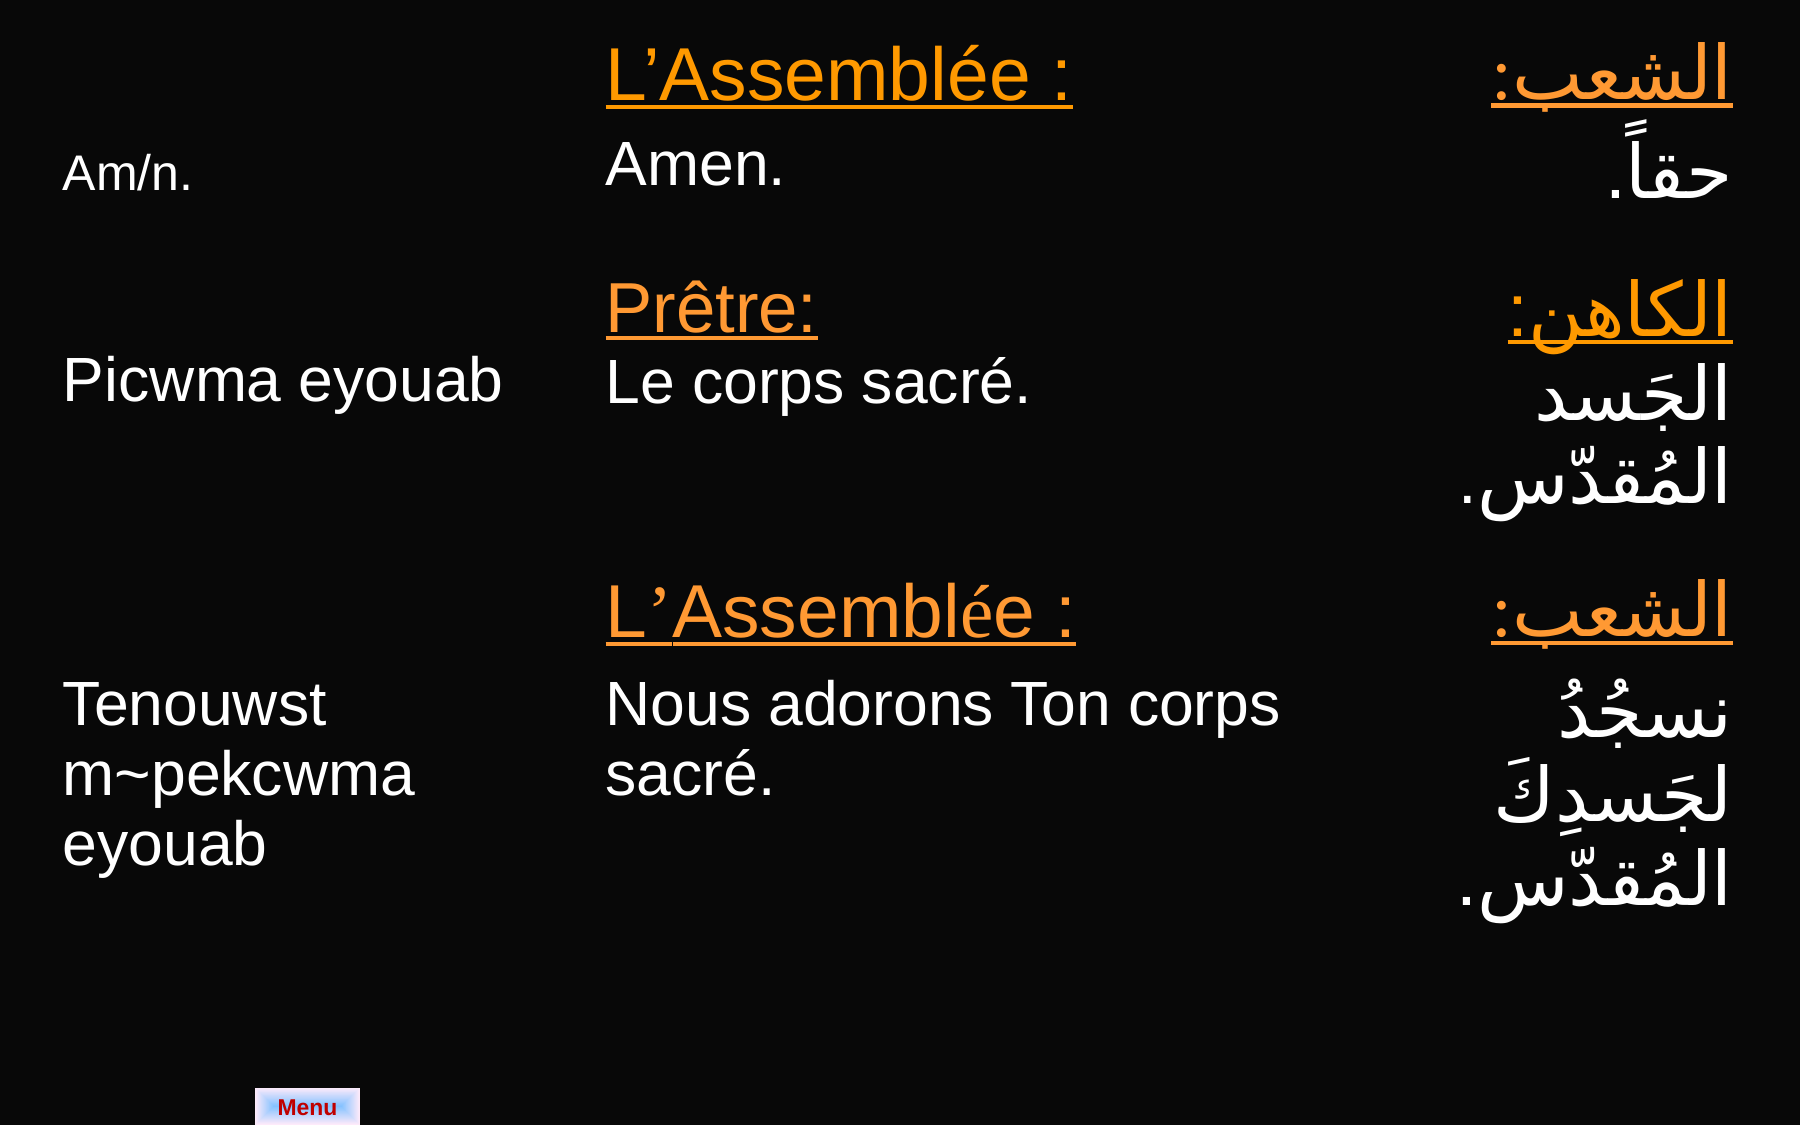

| Am/n. Picwma eyouab | L’Assemblée : Amen. Prêtre: Le corps sacré. | الشعب: حقاً. الكاهن: الجَسد المُقدّس. |
| --- | --- | --- |
|  | L’Assemblée : | الشعب: |
| Tenouwst m~pekcwma eyouab | Nous adorons Ton corps sacré. | نسجُدُ لجَسدِكَ المُقدّس. |
Menu